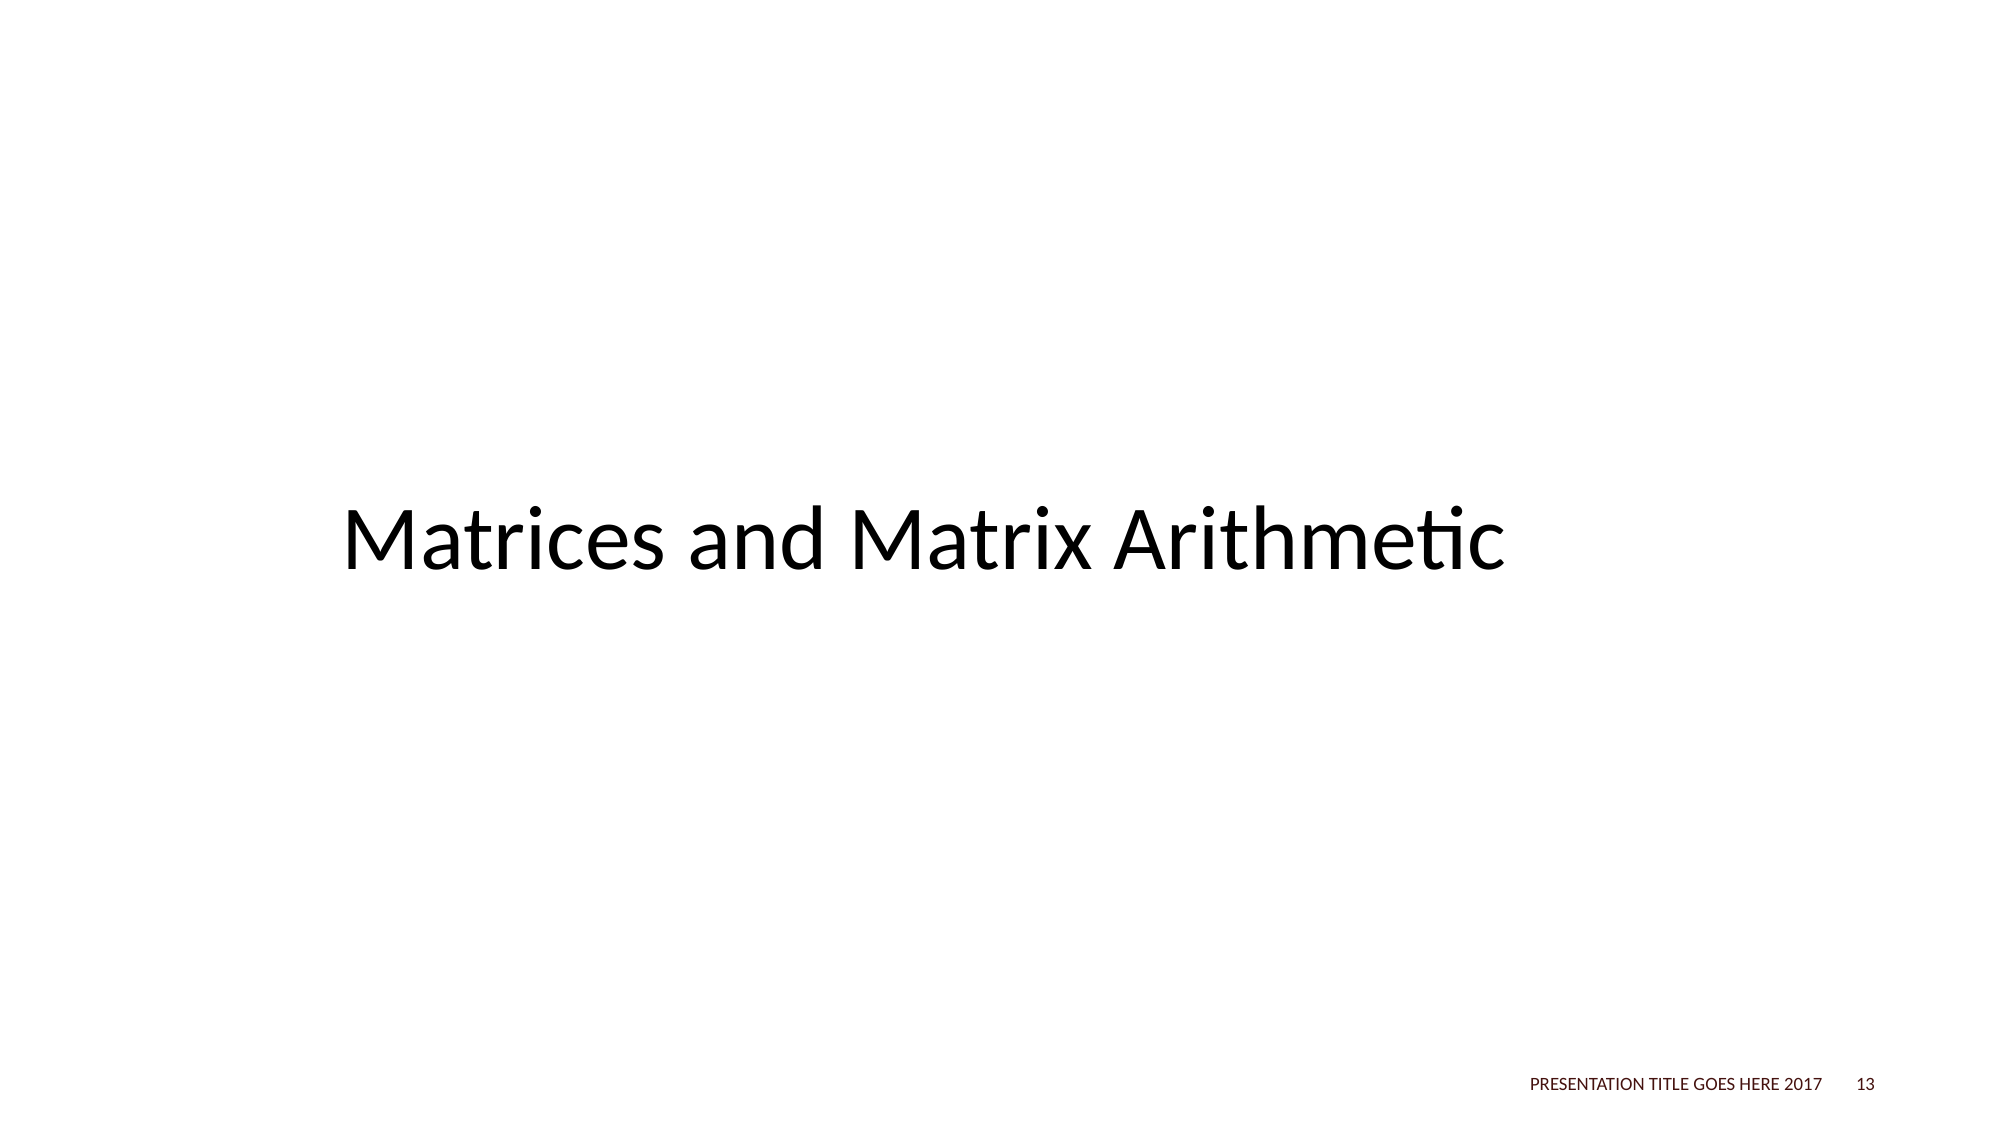

# Matrices and Matrix Arithmetic
PRESENTATION TITLE GOES HERE 2017
13